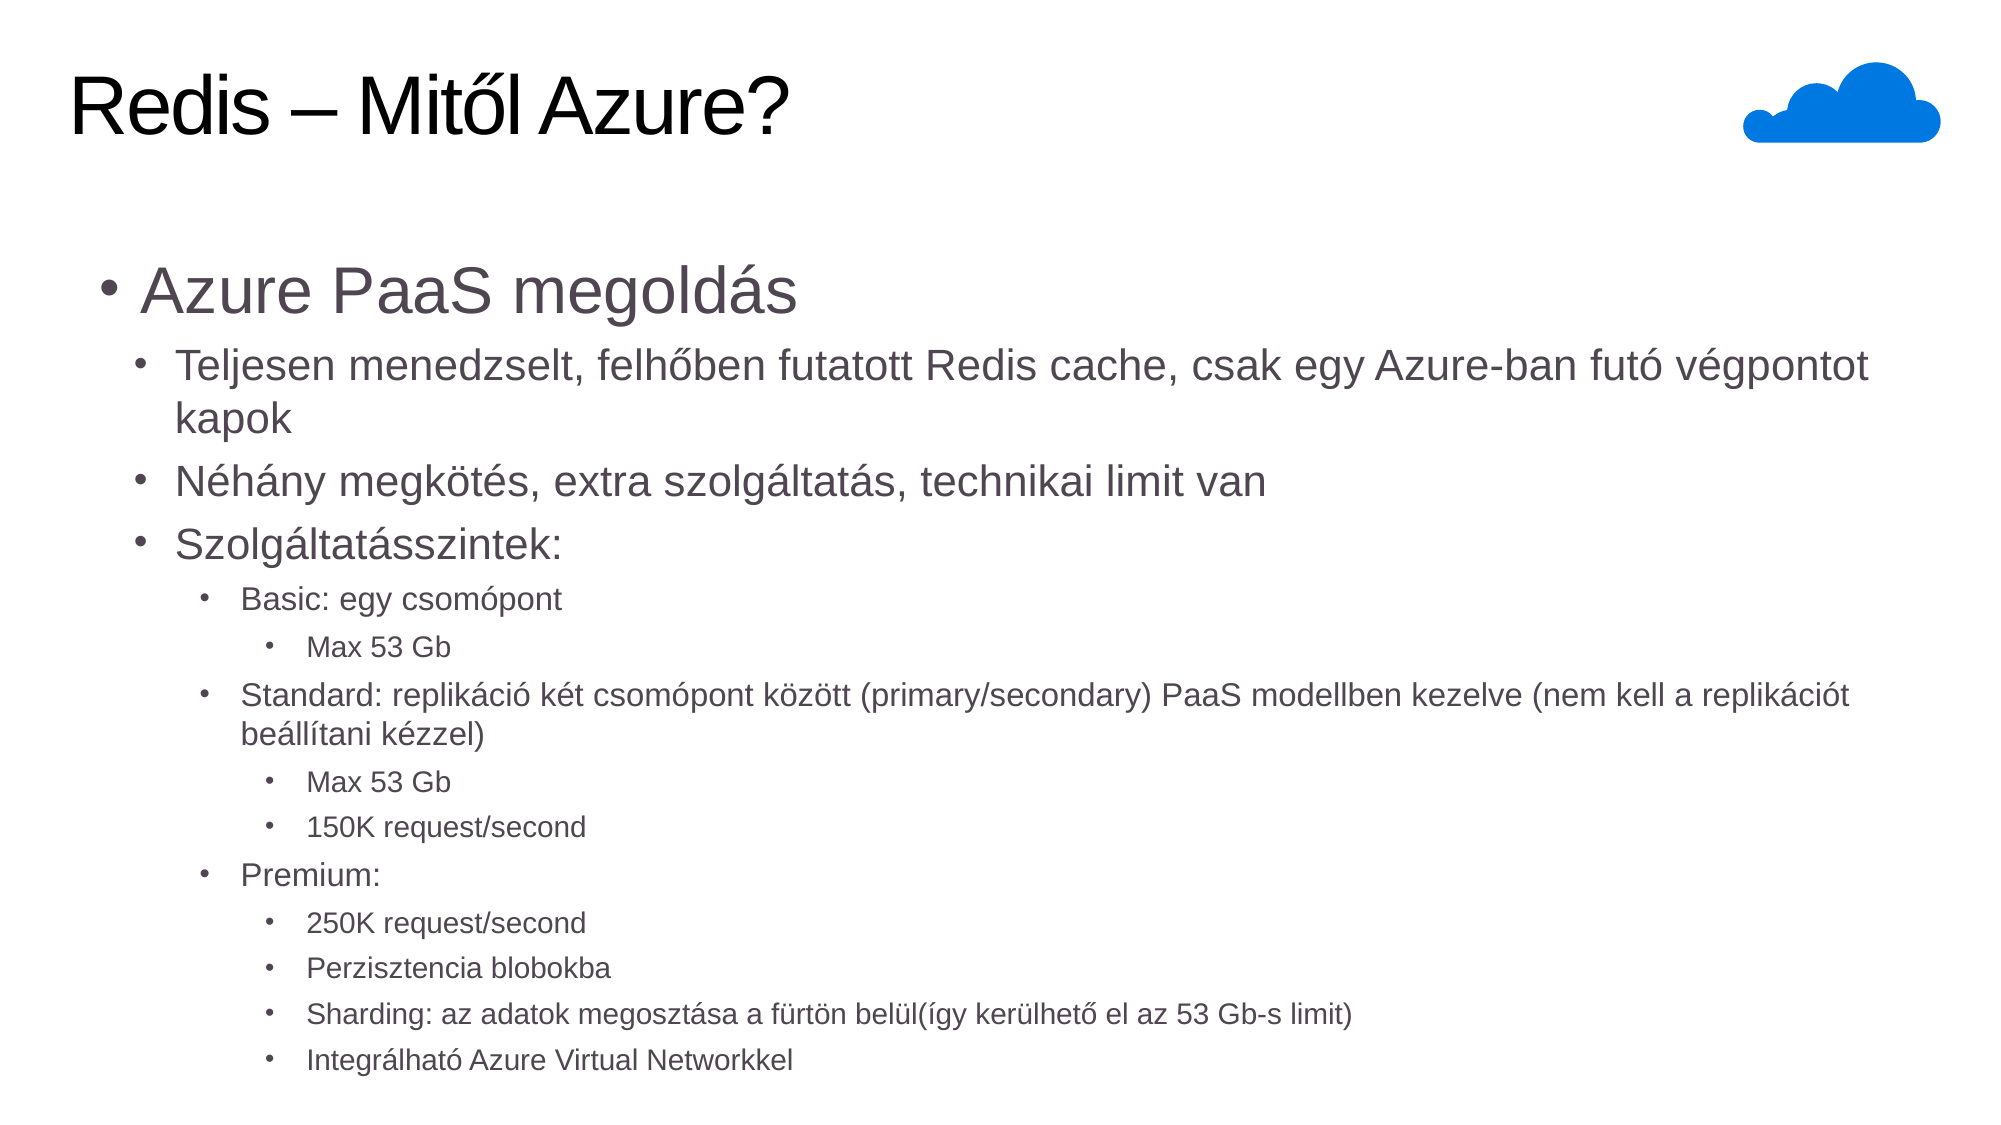

# Redis – Mitől Azure?
Azure PaaS megoldás
Teljesen menedzselt, felhőben futatott Redis cache, csak egy Azure-ban futó végpontot kapok
Néhány megkötés, extra szolgáltatás, technikai limit van
Szolgáltatásszintek:
Basic: egy csomópont
Max 53 Gb
Standard: replikáció két csomópont között (primary/secondary) PaaS modellben kezelve (nem kell a replikációt beállítani kézzel)
Max 53 Gb
150K request/second
Premium:
250K request/second
Perzisztencia blobokba
Sharding: az adatok megosztása a fürtön belül(így kerülhető el az 53 Gb-s limit)
Integrálható Azure Virtual Networkkel